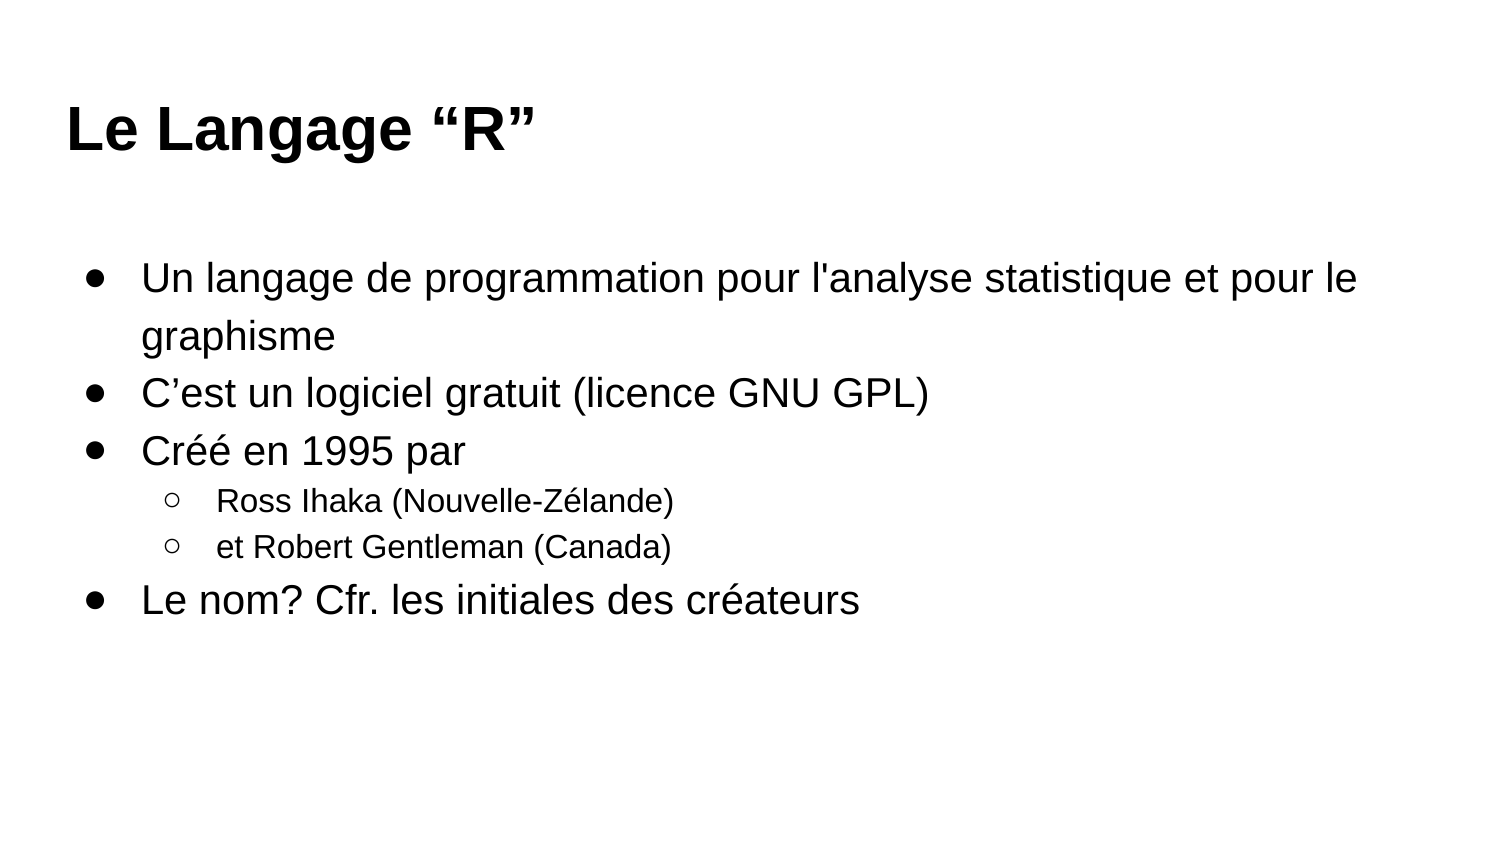

# Le Langage “R”
Un langage de programmation pour l'analyse statistique et pour le graphisme
C’est un logiciel gratuit (licence GNU GPL)
Créé en 1995 par
Ross Ihaka (Nouvelle-Zélande)
et Robert Gentleman (Canada)
Le nom? Cfr. les initiales des créateurs